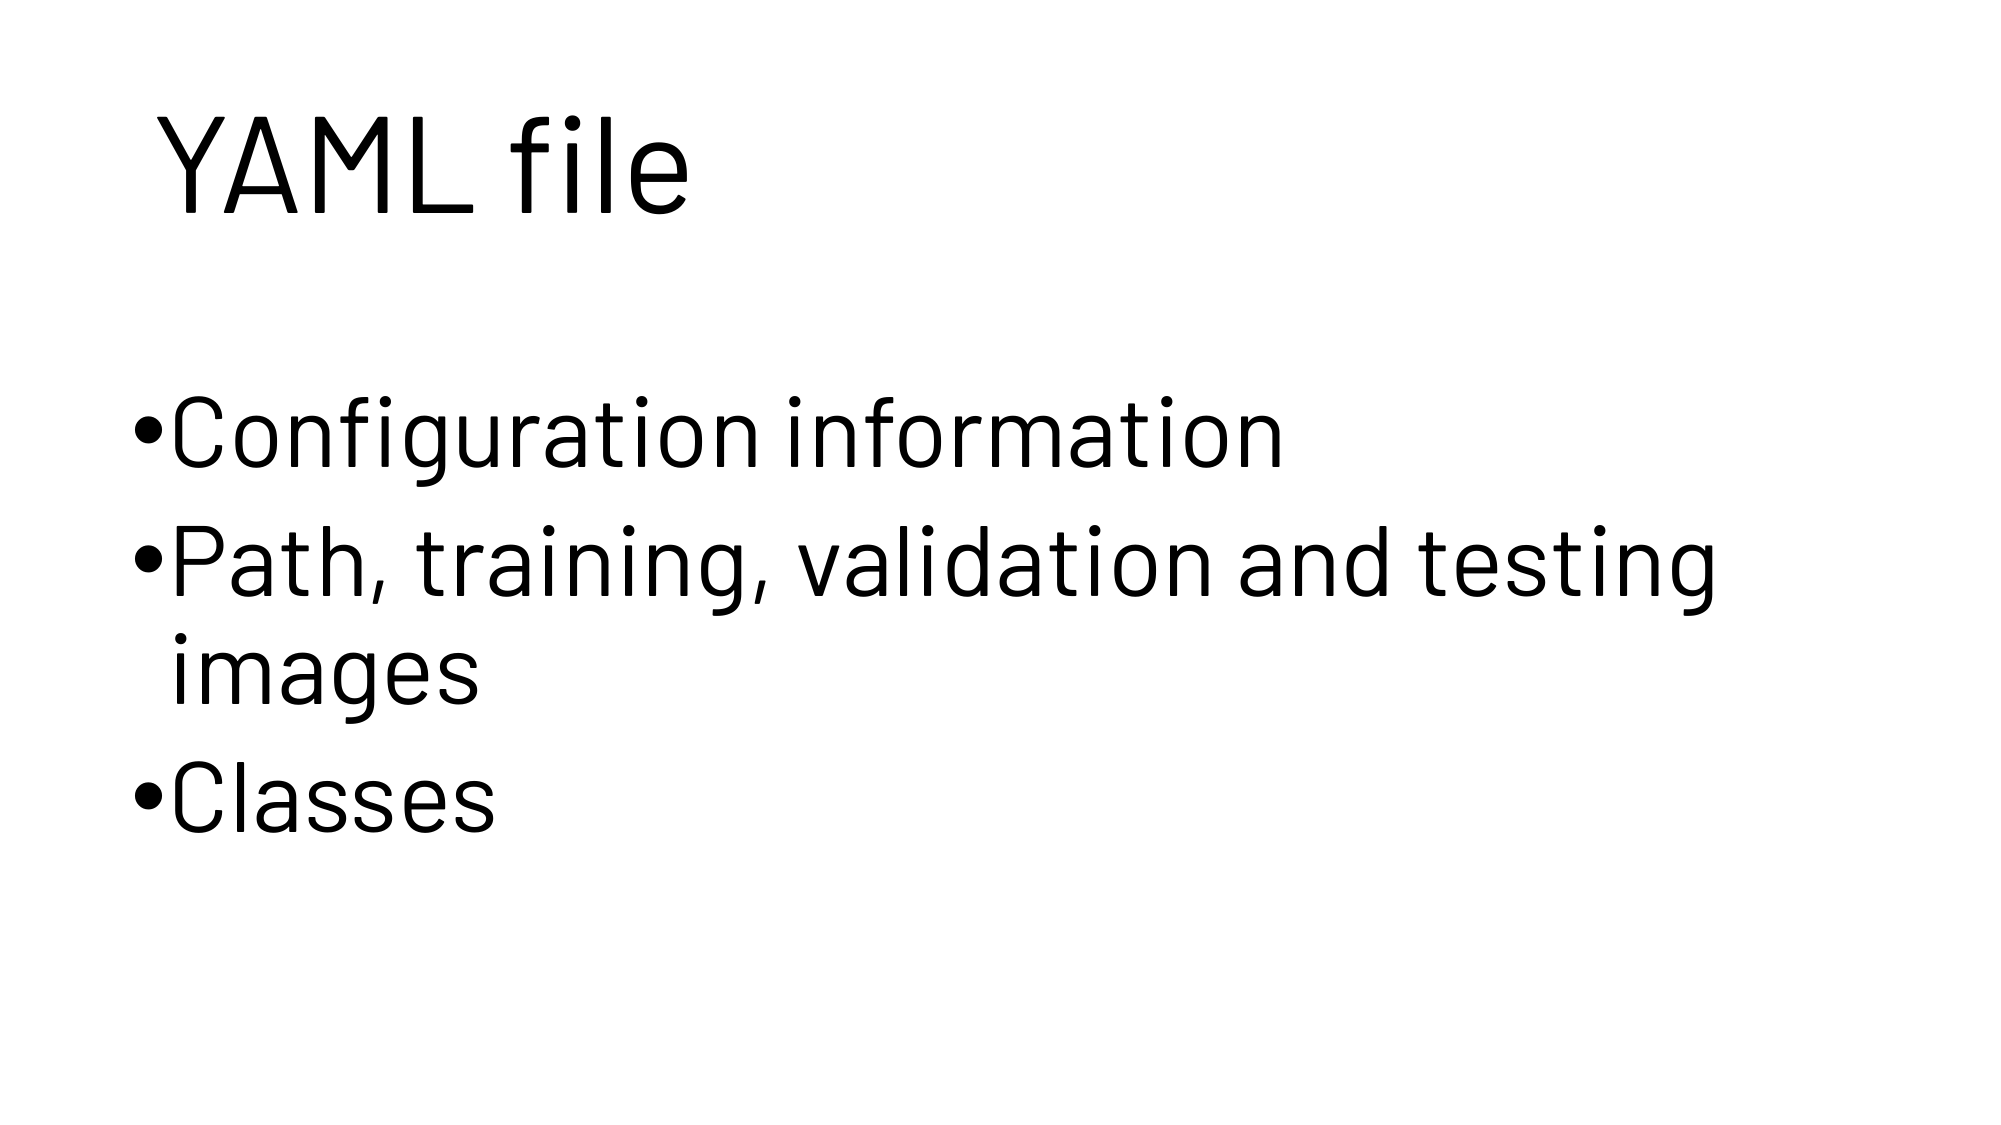

# YAML file
Configuration information
Path, training, validation and testing images
Classes